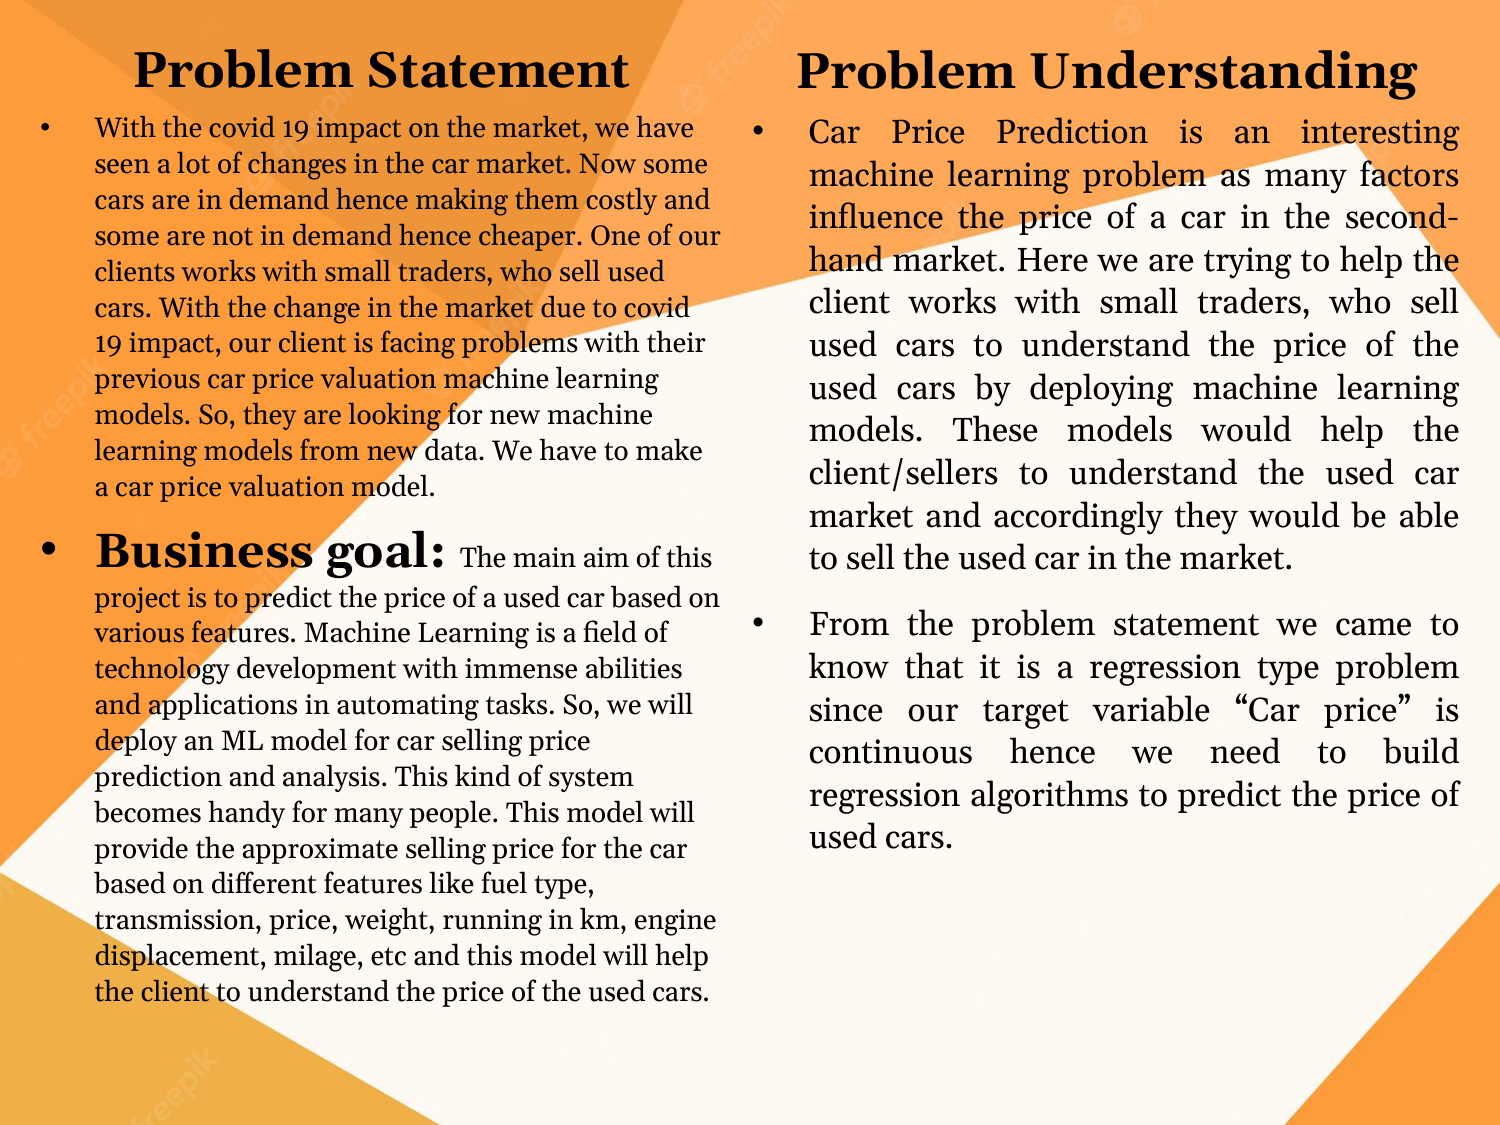

Problem Statement

Problem Understanding
With the covid 19 impact on the market, we have seen a lot of changes in the car market. Now some cars are in demand hence making them costly and some are not in demand hence cheaper. One of our clients works with small traders, who sell used cars. With the change in the market due to covid 19 impact, our client is facing problems with their previous car price valuation machine learning models. So, they are looking for new machine learning models from new data. We have to make a car price valuation model.
Business goal: The main aim of this project is to predict the price of a used car based on various features. Machine Learning is a field of technology development with immense abilities and applications in automating tasks. So, we will deploy an ML model for car selling price prediction and analysis. This kind of system becomes handy for many people. This model will provide the approximate selling price for the car based on different features like fuel type, transmission, price, weight, running in km, engine displacement, milage, etc and this model will help the client to understand the price of the used cars.

Car Price Prediction is an interesting machine learning problem as many factors influence the price of a car in the second-hand market. Here we are trying to help the client works with small traders, who sell used cars to understand the price of the used cars by deploying machine learning models. These models would help the client/sellers to understand the used car market and accordingly they would be able to sell the used car in the market.
From the problem statement we came to know that it is a regression type problem since our target variable “Car price” is continuous hence we need to build regression algorithms to predict the price of used cars.
#